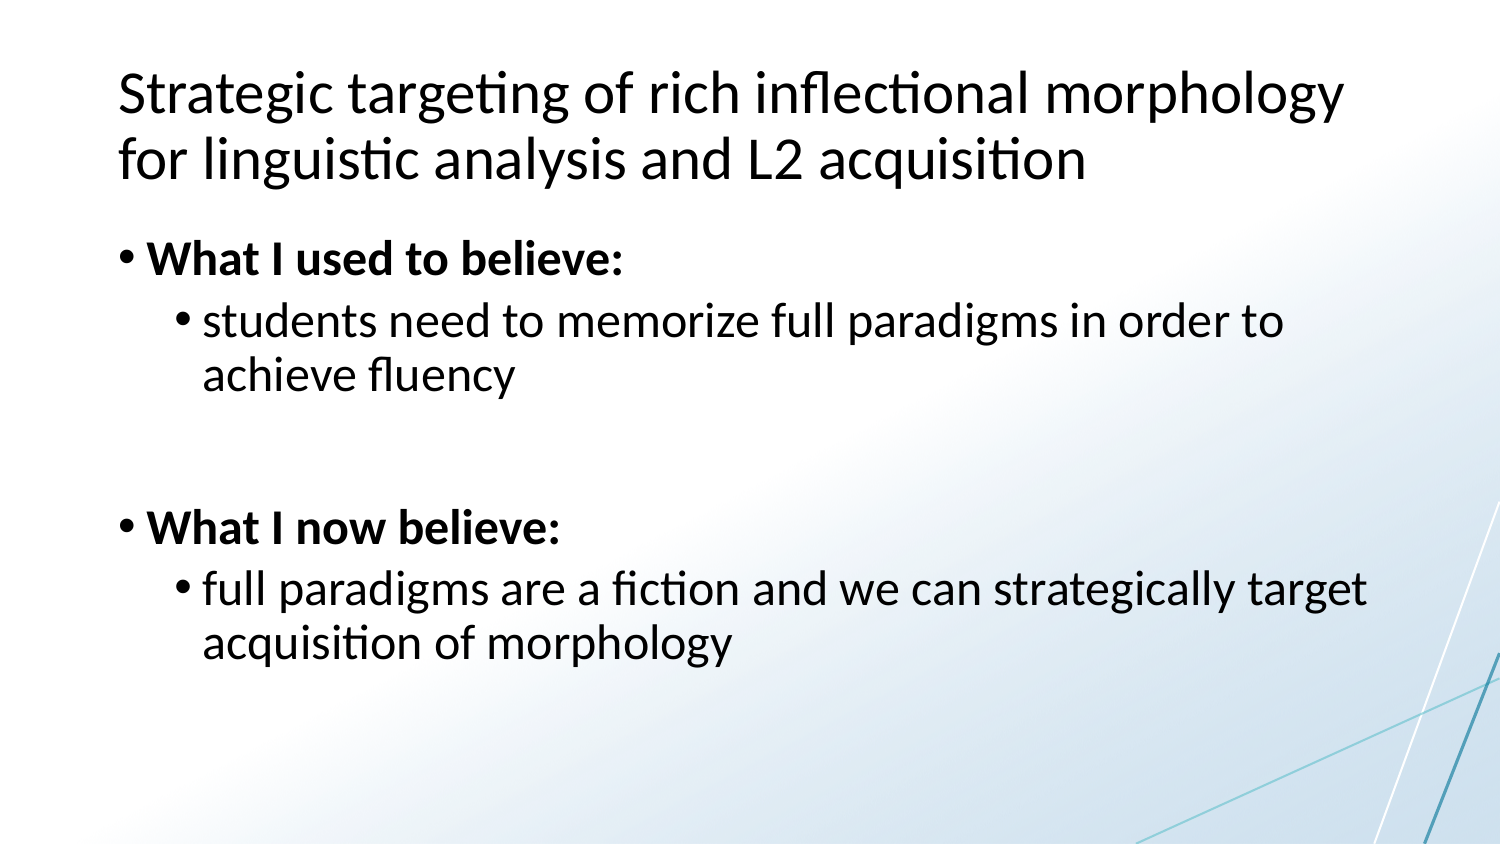

# Strategic targeting of rich inflectional morphology for linguistic analysis and L2 acquisition
What I used to believe:
students need to memorize full paradigms in order to achieve fluency

What I now believe:
full paradigms are a fiction and we can strategically target acquisition of morphology